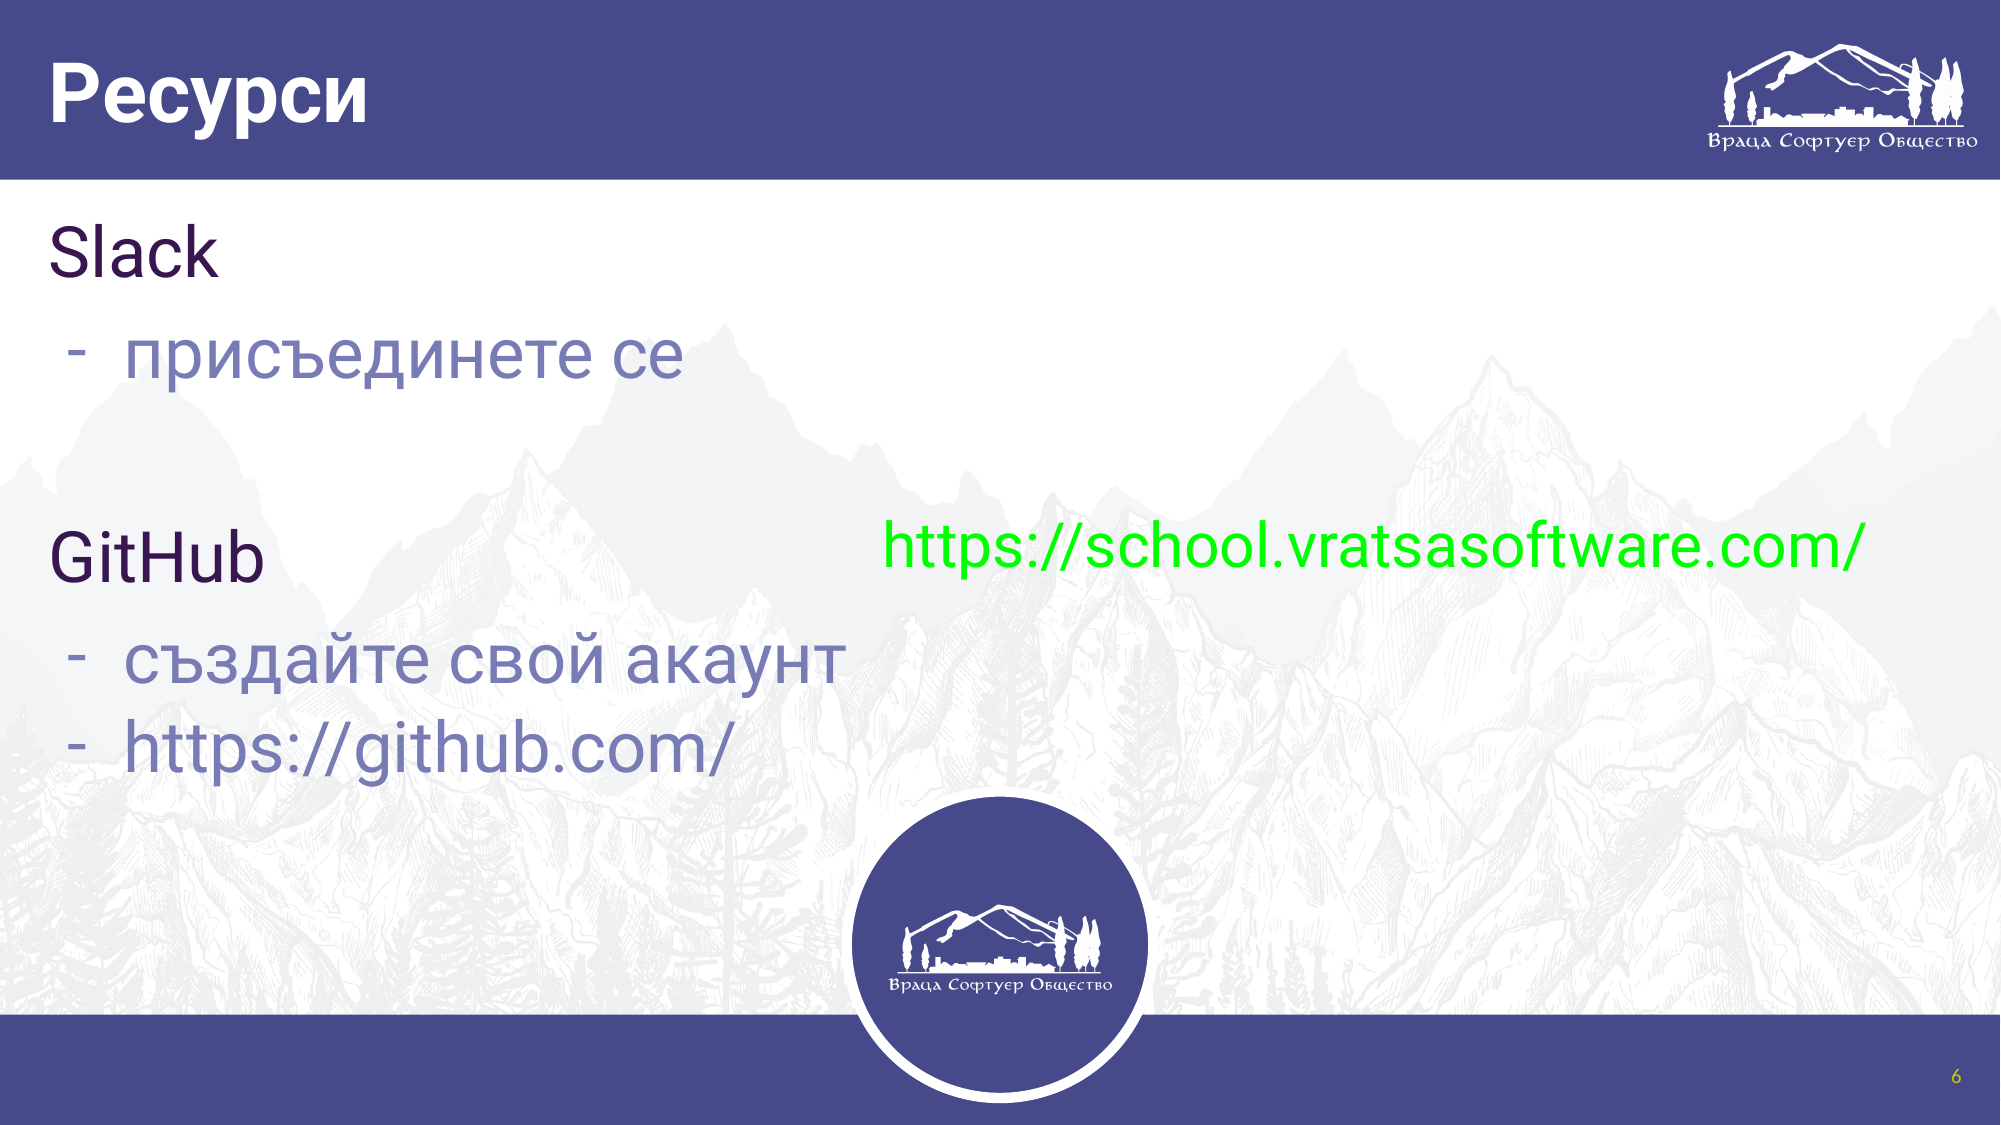

# Ресурси

https://school.vratsasoftware.com/
Slack
присъединете се

GitHub
създайте свой акаунт
https://github.com/
6